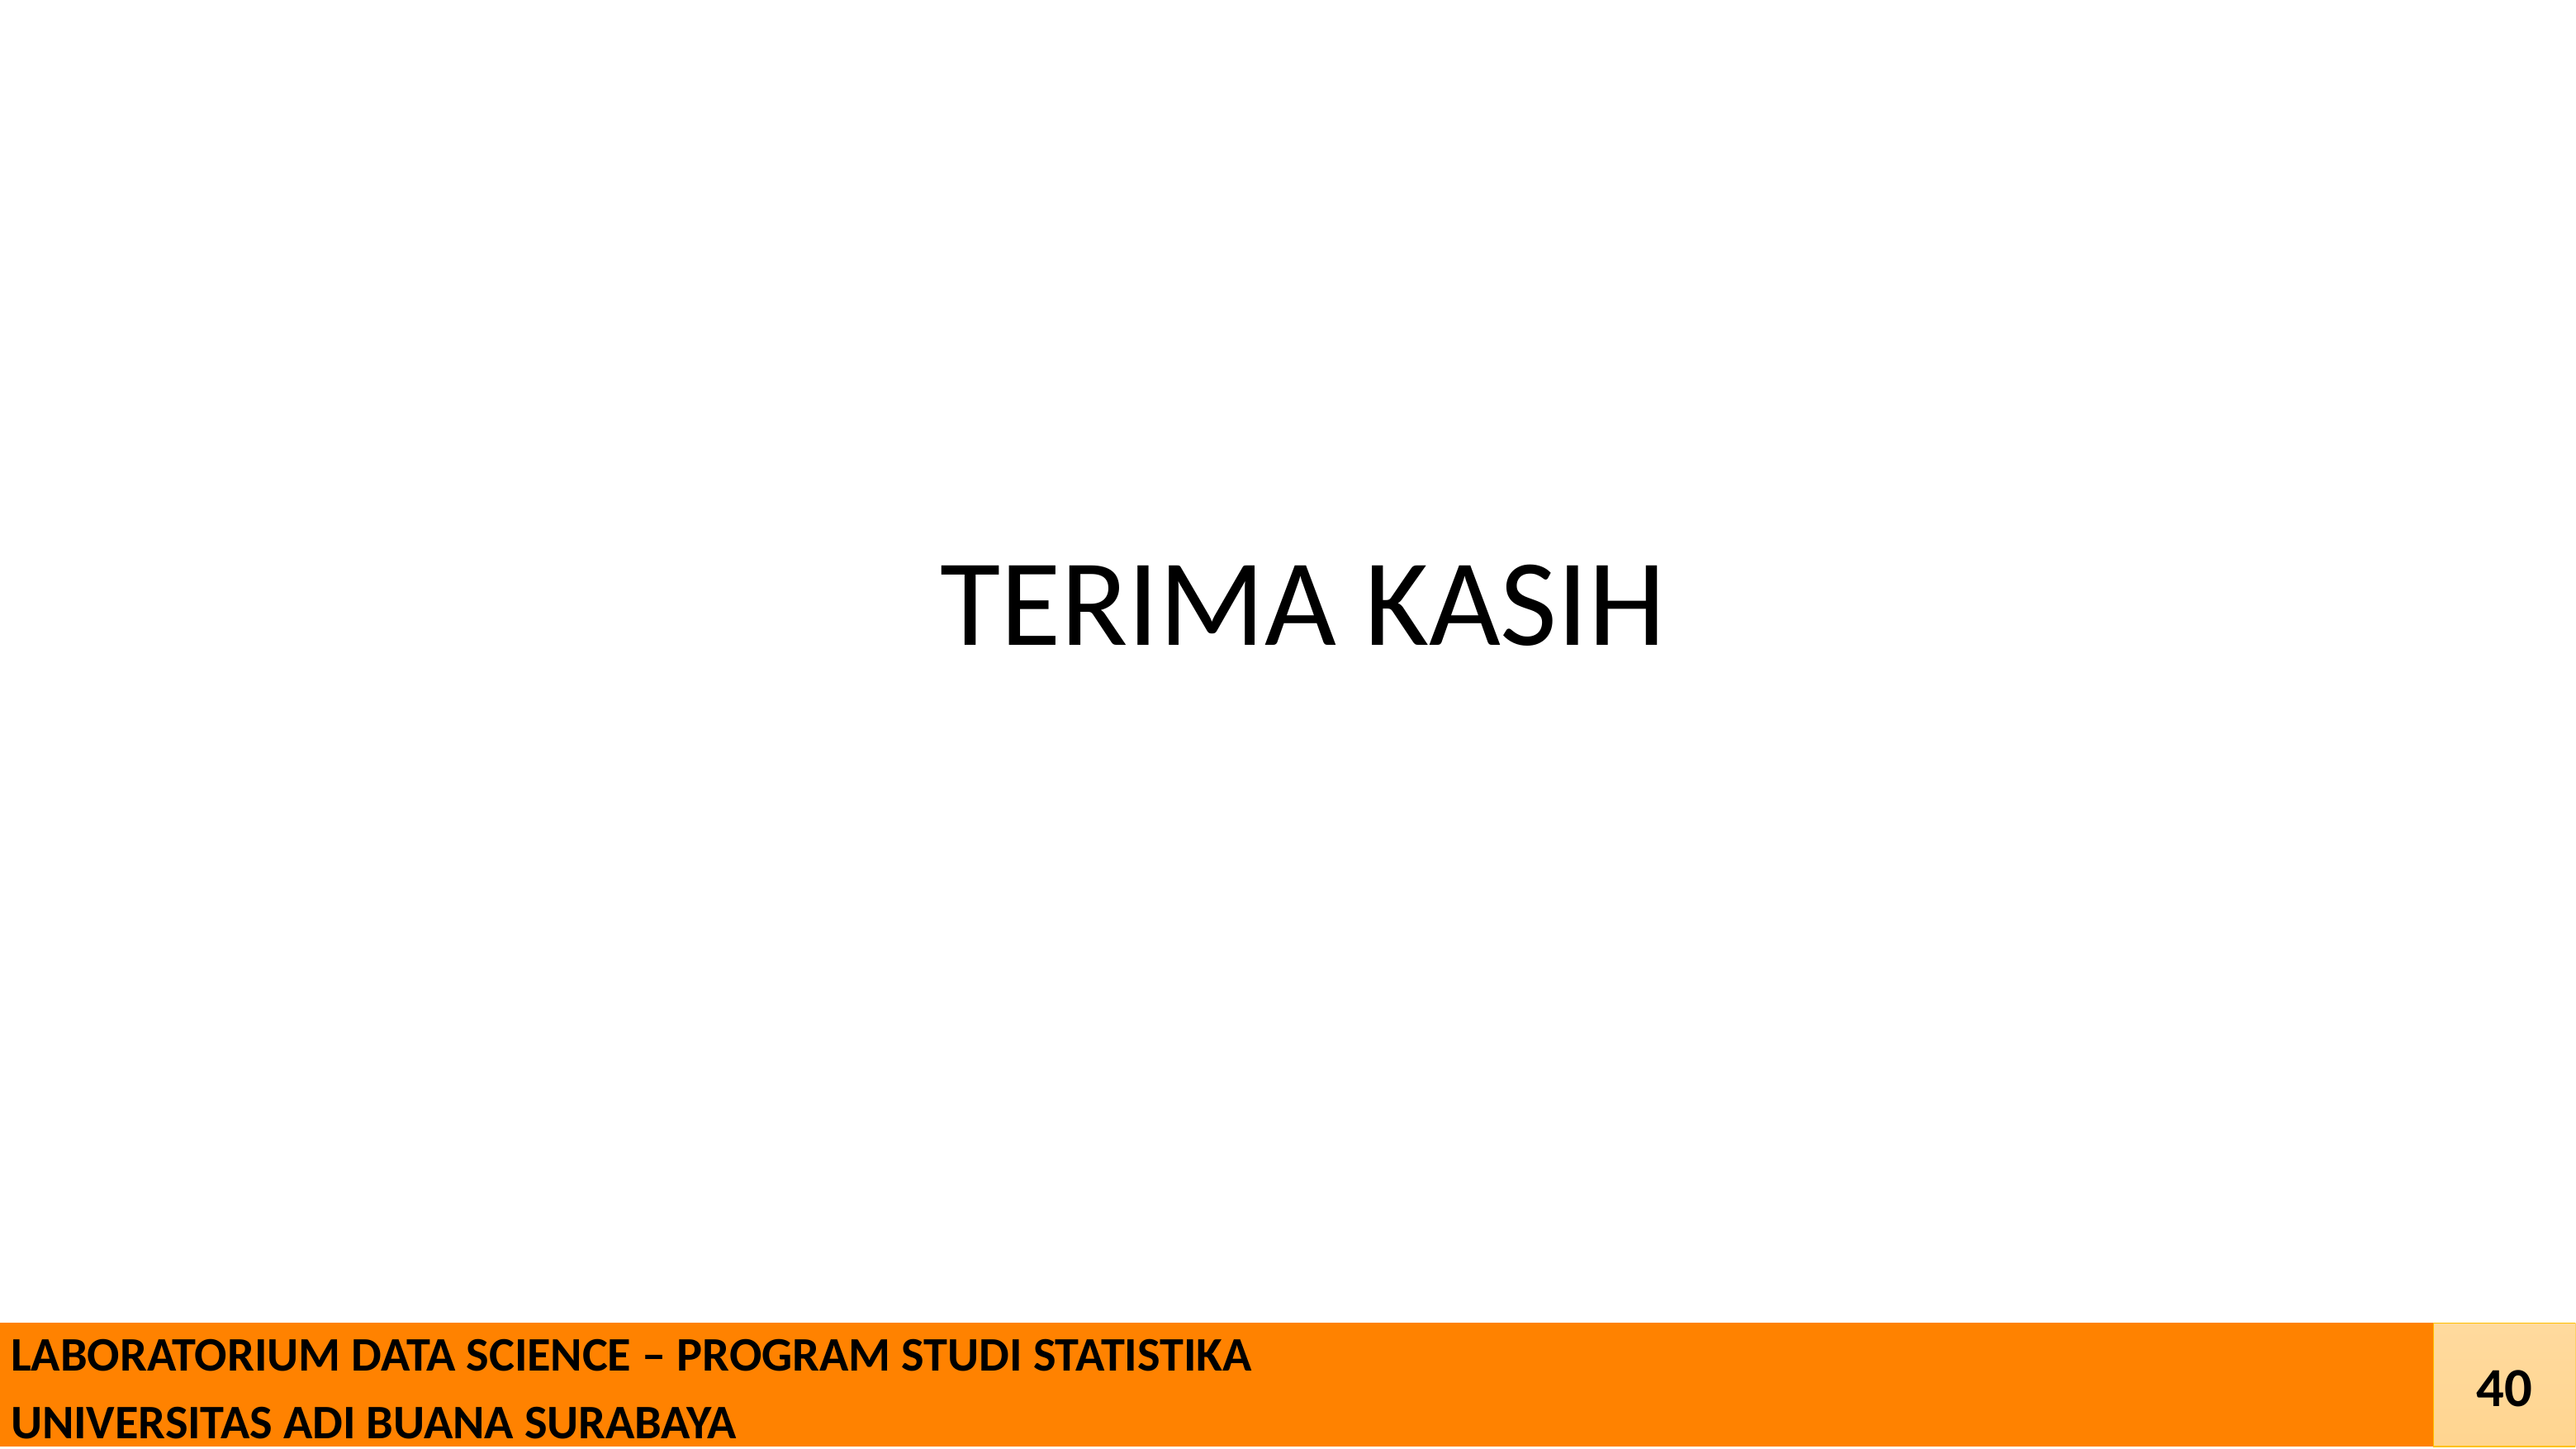

TERIMA KASIH
 LABORATORIUM DATA SCIENCE – PROGRAM STUDI STATISTIKA
 UNIVERSITAS ADI BUANA SURABAYA
40